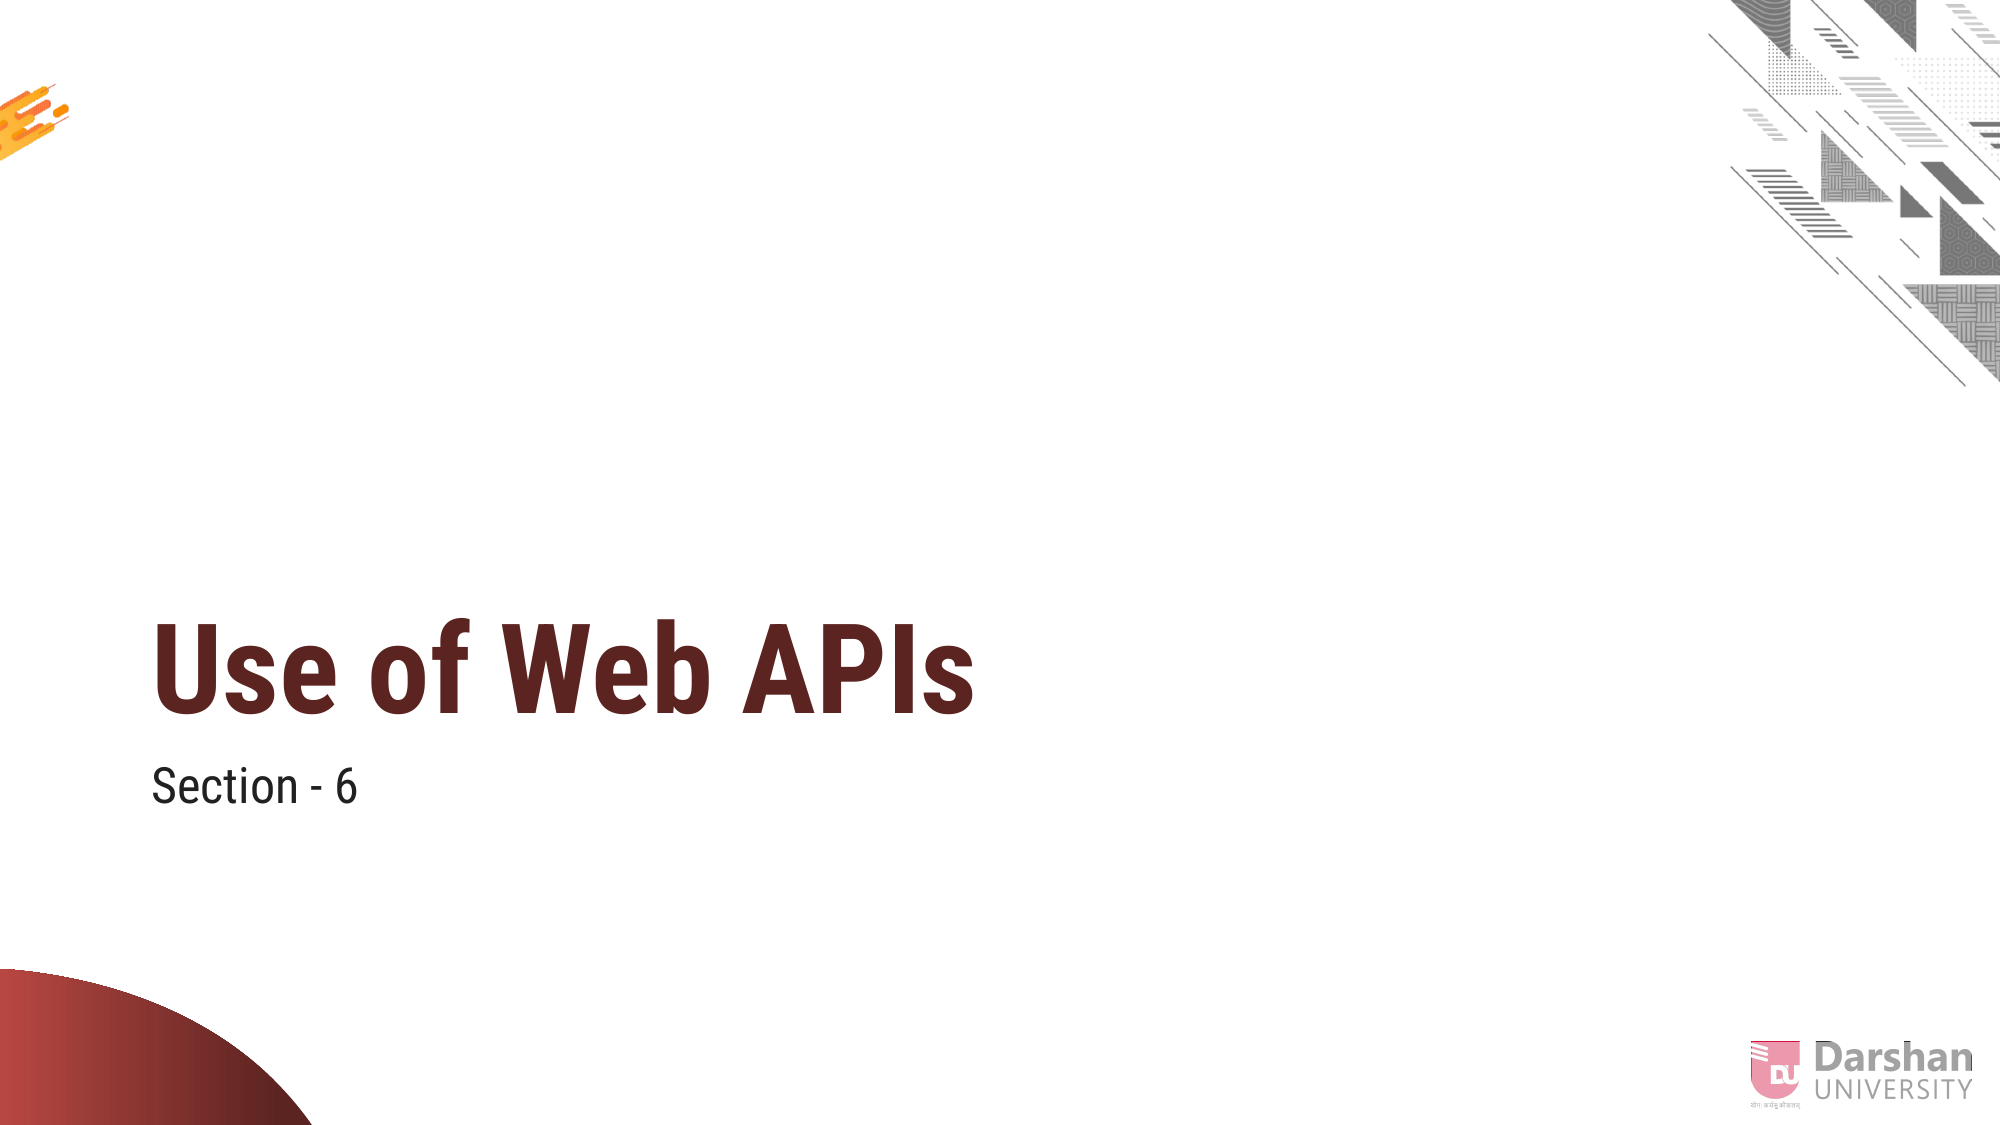

# Use of Web APIs
Section - 6